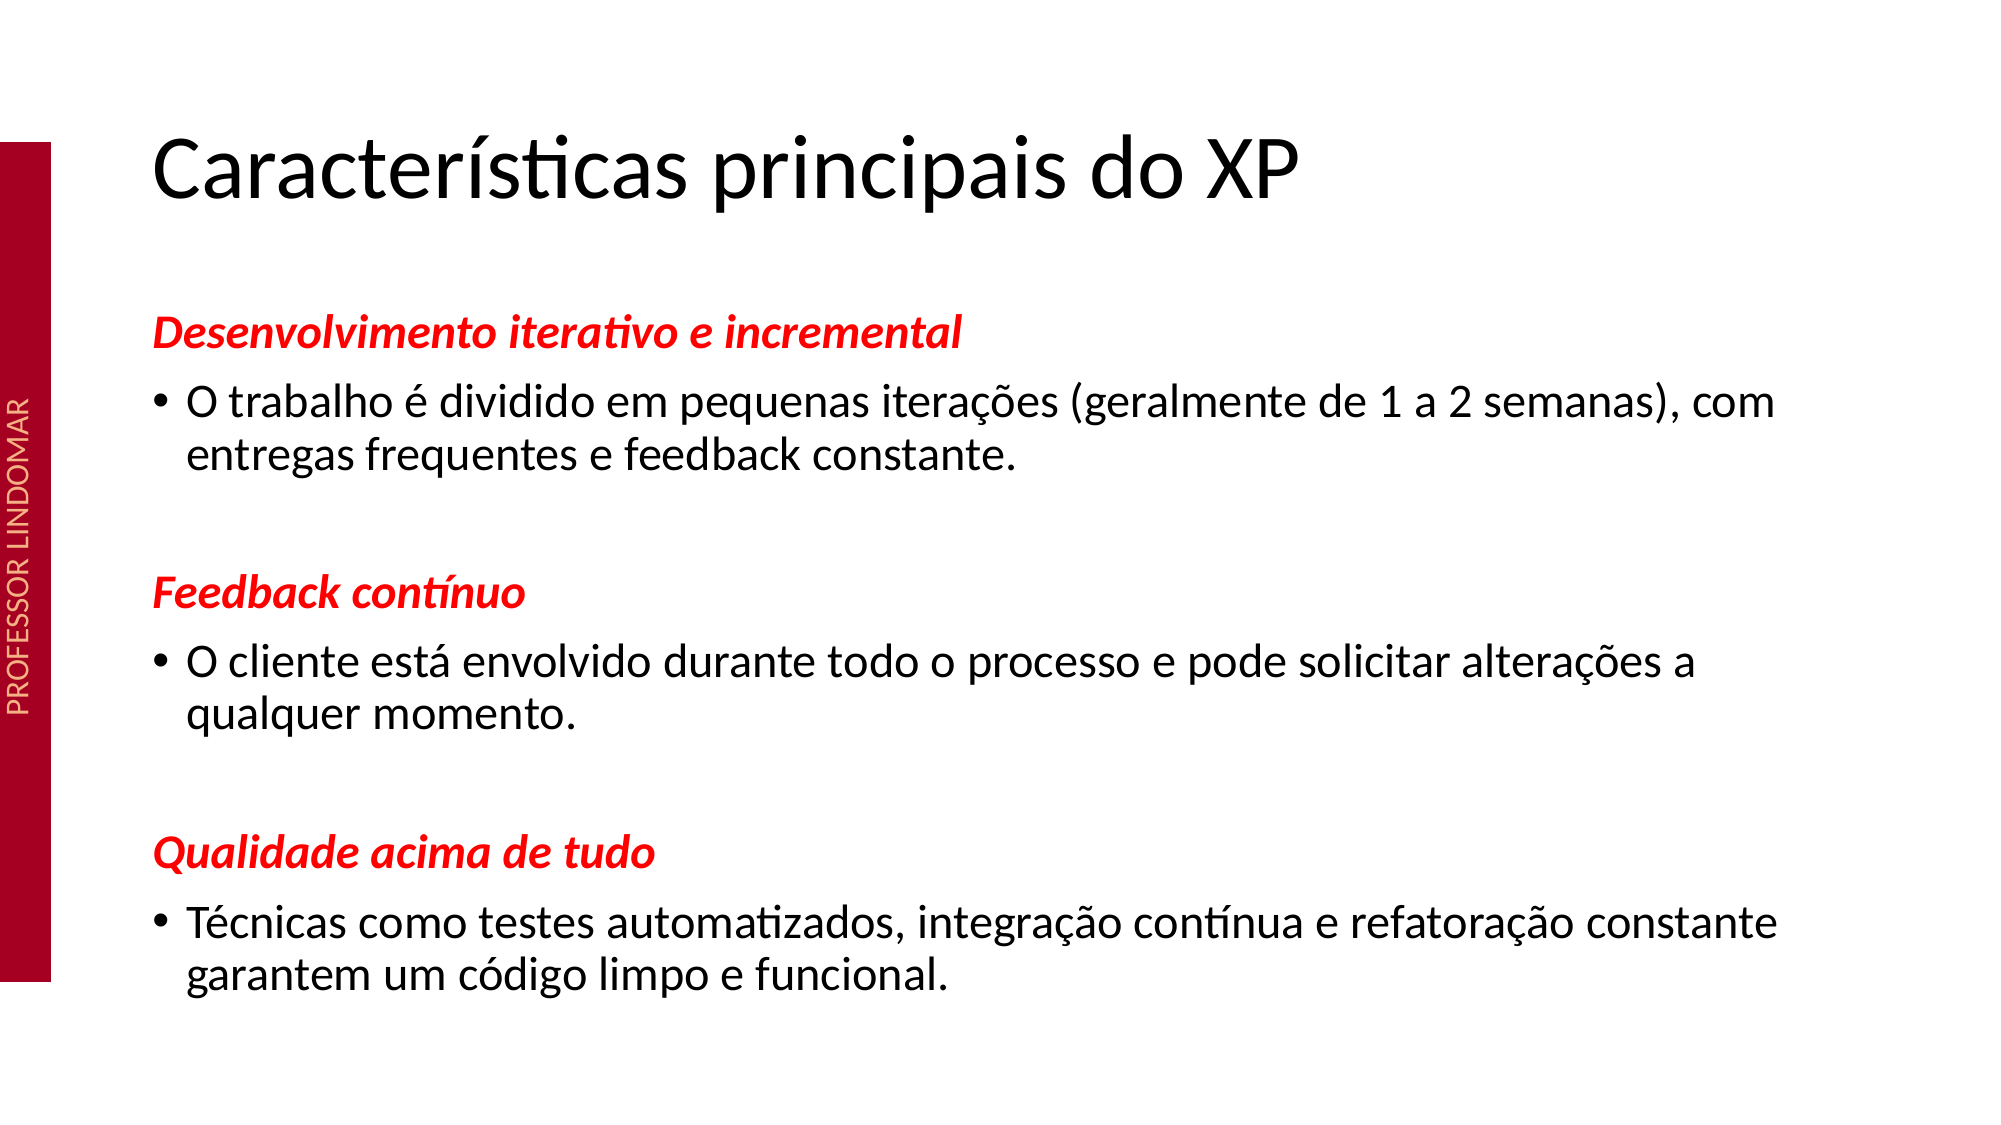

# Características principais do XP
Desenvolvimento iterativo e incremental
O trabalho é dividido em pequenas iterações (geralmente de 1 a 2 semanas), com entregas frequentes e feedback constante.

Feedback contínuo
O cliente está envolvido durante todo o processo e pode solicitar alterações a qualquer momento.

Qualidade acima de tudo
Técnicas como testes automatizados, integração contínua e refatoração constante garantem um código limpo e funcional.